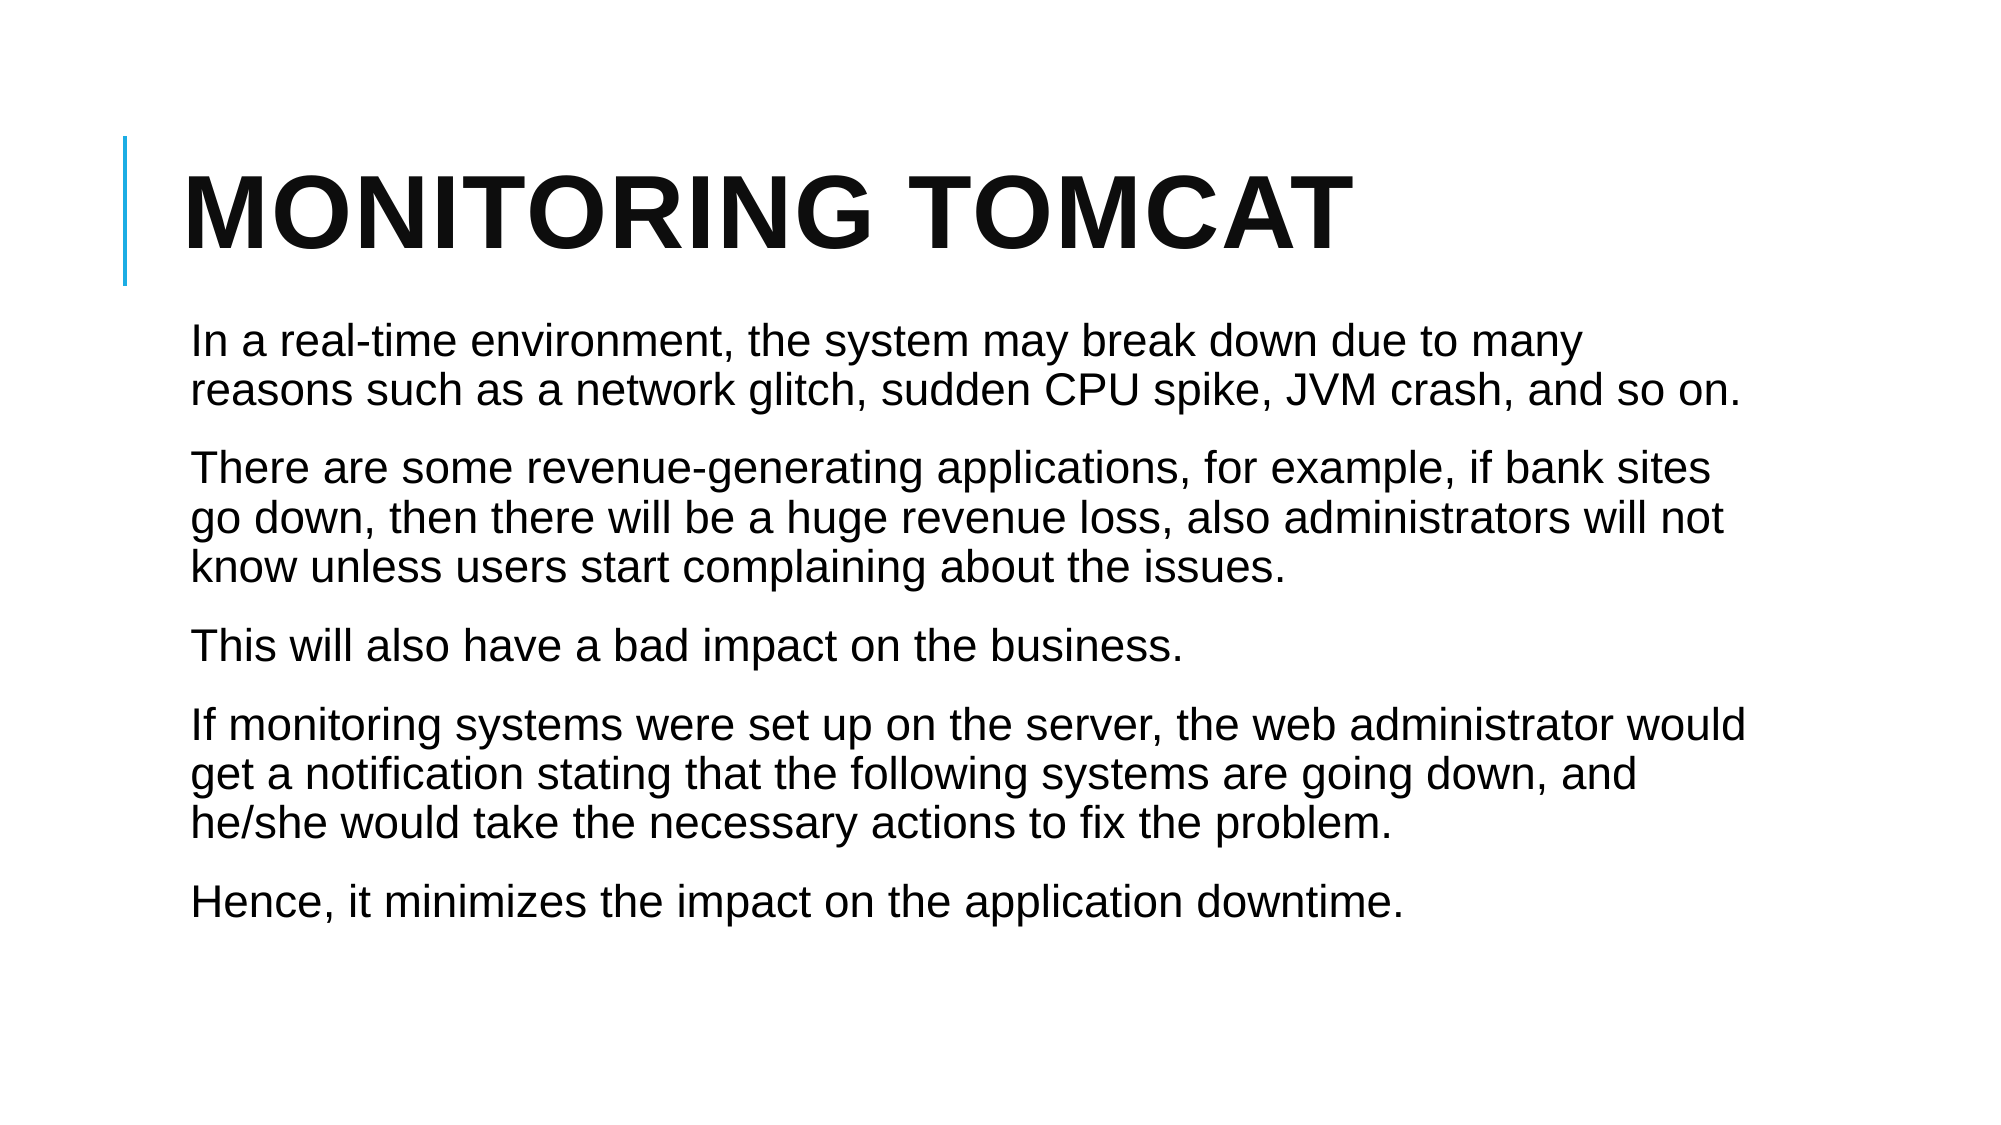

# MONITORING TOMCAT
In a real-time environment, the system may break down due to many reasons such as a network glitch, sudden CPU spike, JVM crash, and so on.
There are some revenue-generating applications, for example, if bank sites go down, then there will be a huge revenue loss, also administrators will not know unless users start complaining about the issues.
This will also have a bad impact on the business.
If monitoring systems were set up on the server, the web administrator would get a notification stating that the following systems are going down, and he/she would take the necessary actions to fix the problem.
Hence, it minimizes the impact on the application downtime.